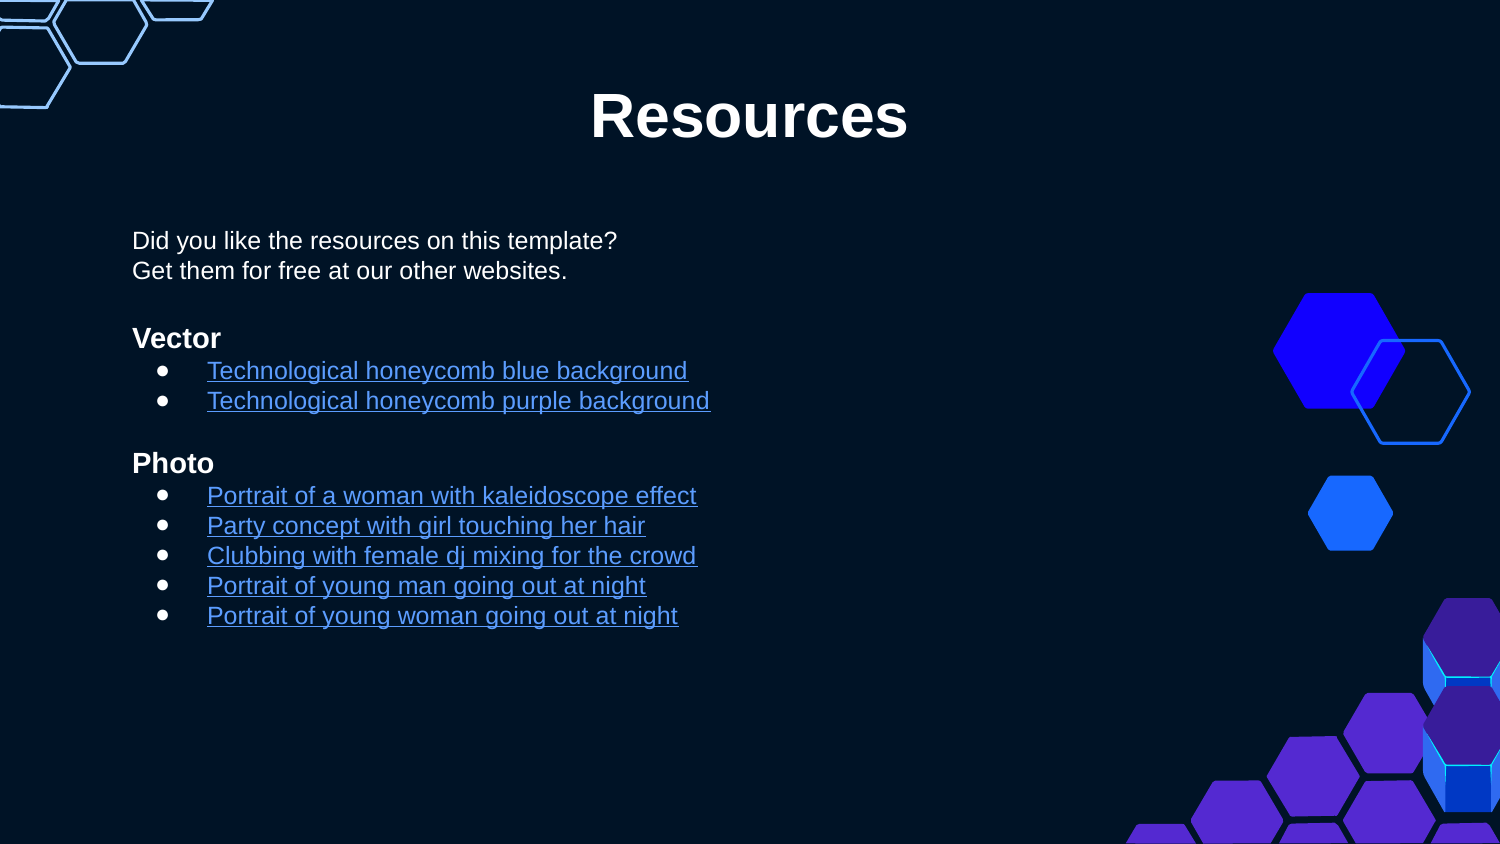

# Resources
Did you like the resources on this template?
Get them for free at our other websites.

Vector
Technological honeycomb blue background
Technological honeycomb purple background

Photo
Portrait of a woman with kaleidoscope effect
Party concept with girl touching her hair
Clubbing with female dj mixing for the crowd
Portrait of young man going out at night
Portrait of young woman going out at night